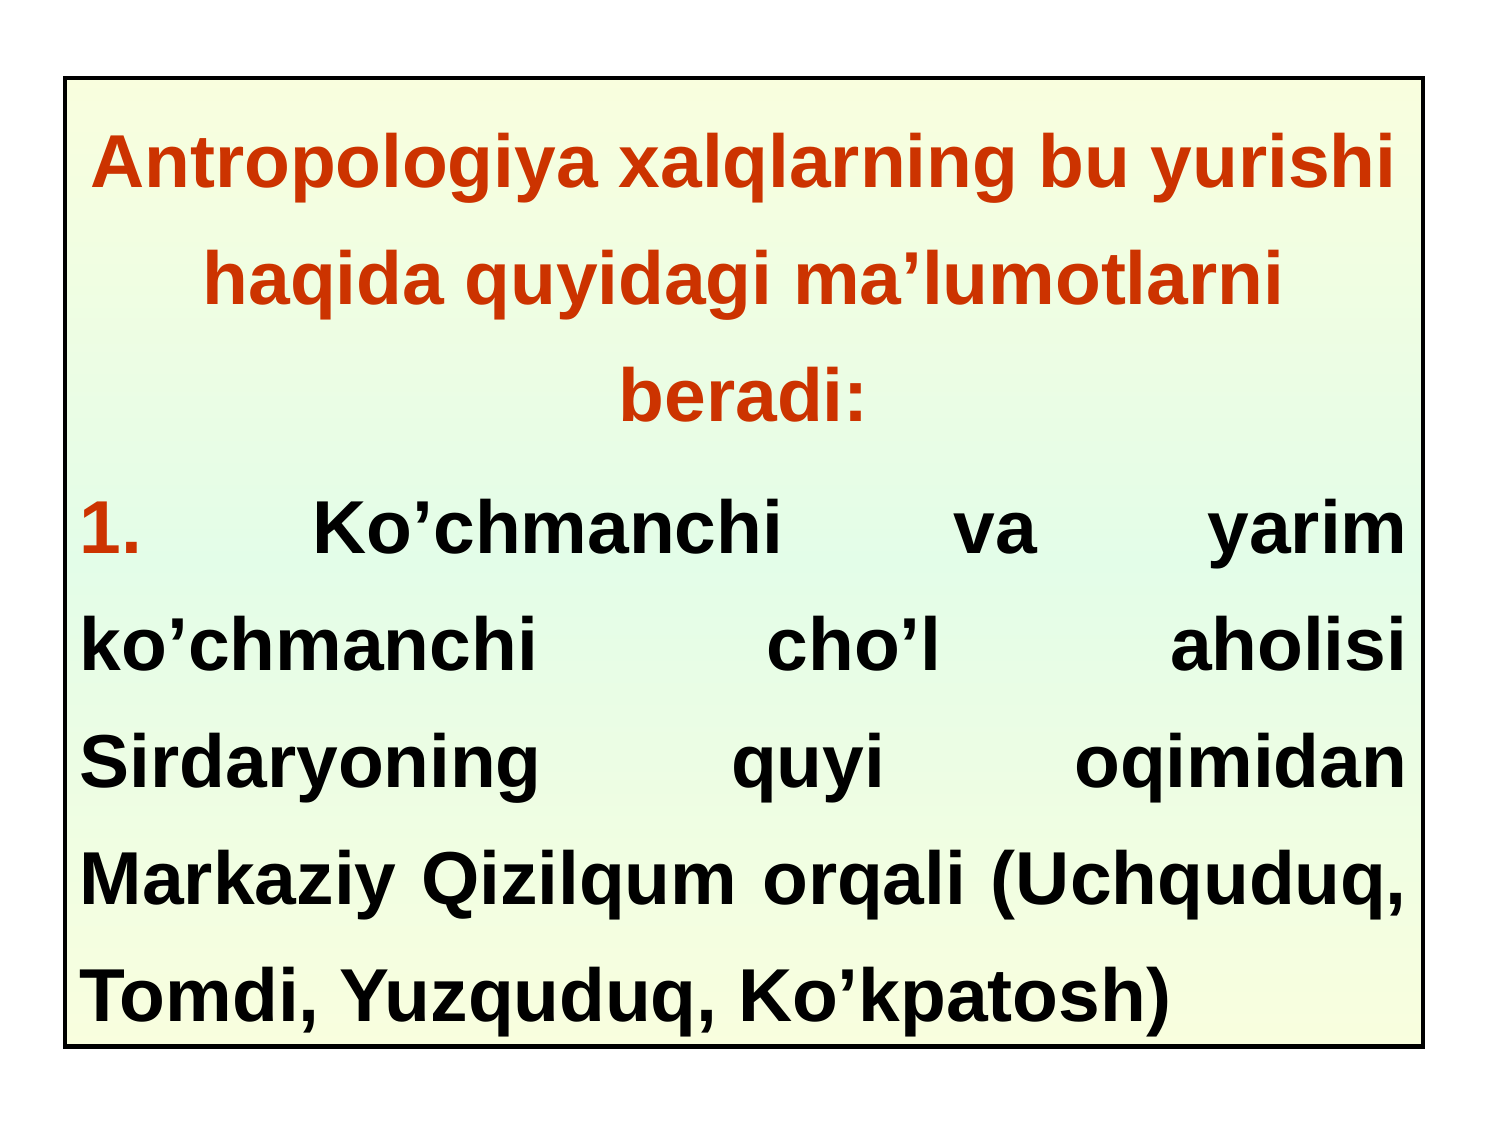

Antropologiya xalqlarning bu yurishi haqida quyidagi ma’lumotlarni beradi:
1. Ko’chmanchi va yarim ko’chmanchi cho’l aholisi Sirdaryoning quyi oqimidan Markaziy Qizilqum orqali (Uchquduq, Tomdi, Yuzquduq, Ko’kpatosh)